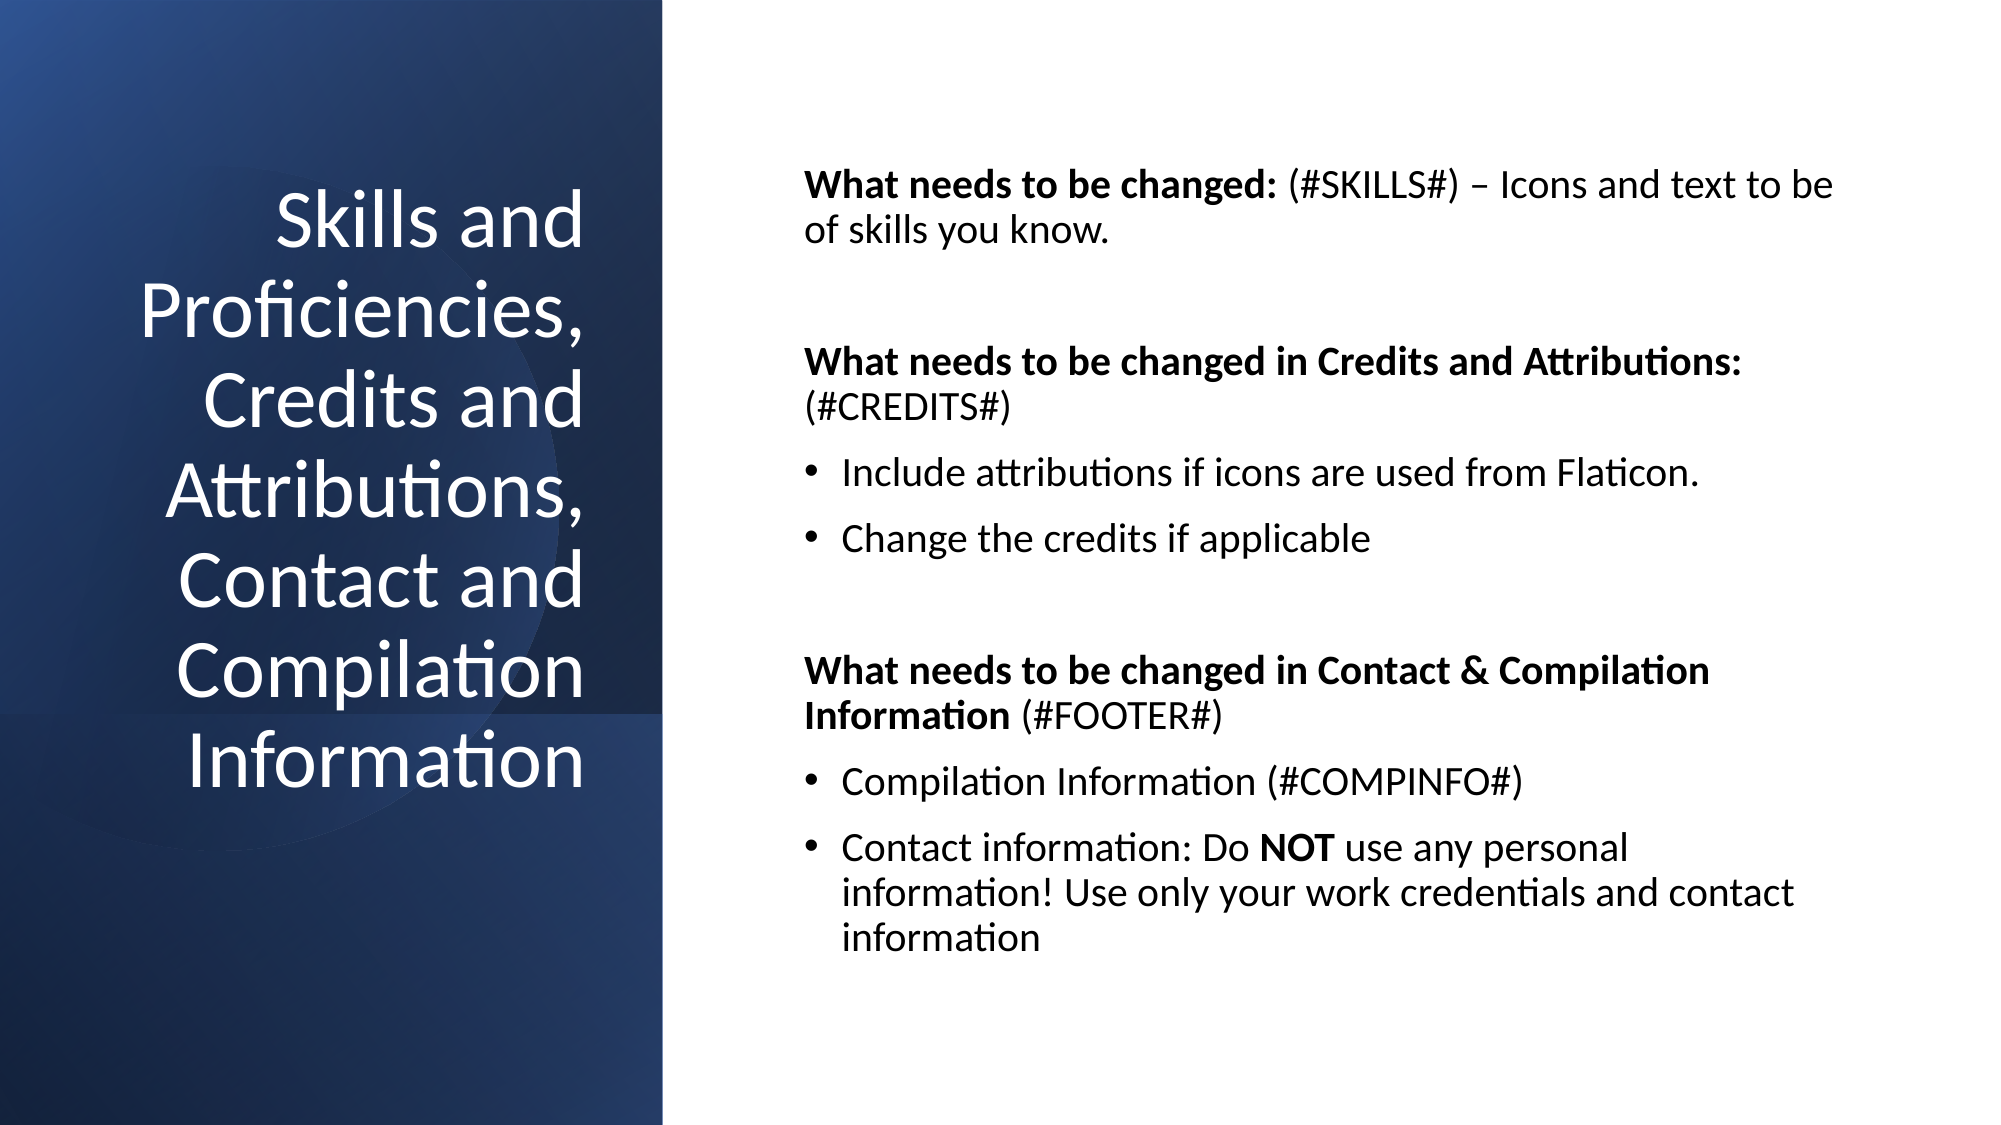

# Skills and Proficiencies, Credits and Attributions, Contact and Compilation Information
What needs to be changed: (#SKILLS#) – Icons and text to be of skills you know.

What needs to be changed in Credits and Attributions: (#CREDITS#)
Include attributions if icons are used from Flaticon.
Change the credits if applicable

What needs to be changed in Contact & Compilation Information (#FOOTER#)
Compilation Information (#COMPINFO#)
Contact information: Do NOT use any personal information! Use only your work credentials and contact information